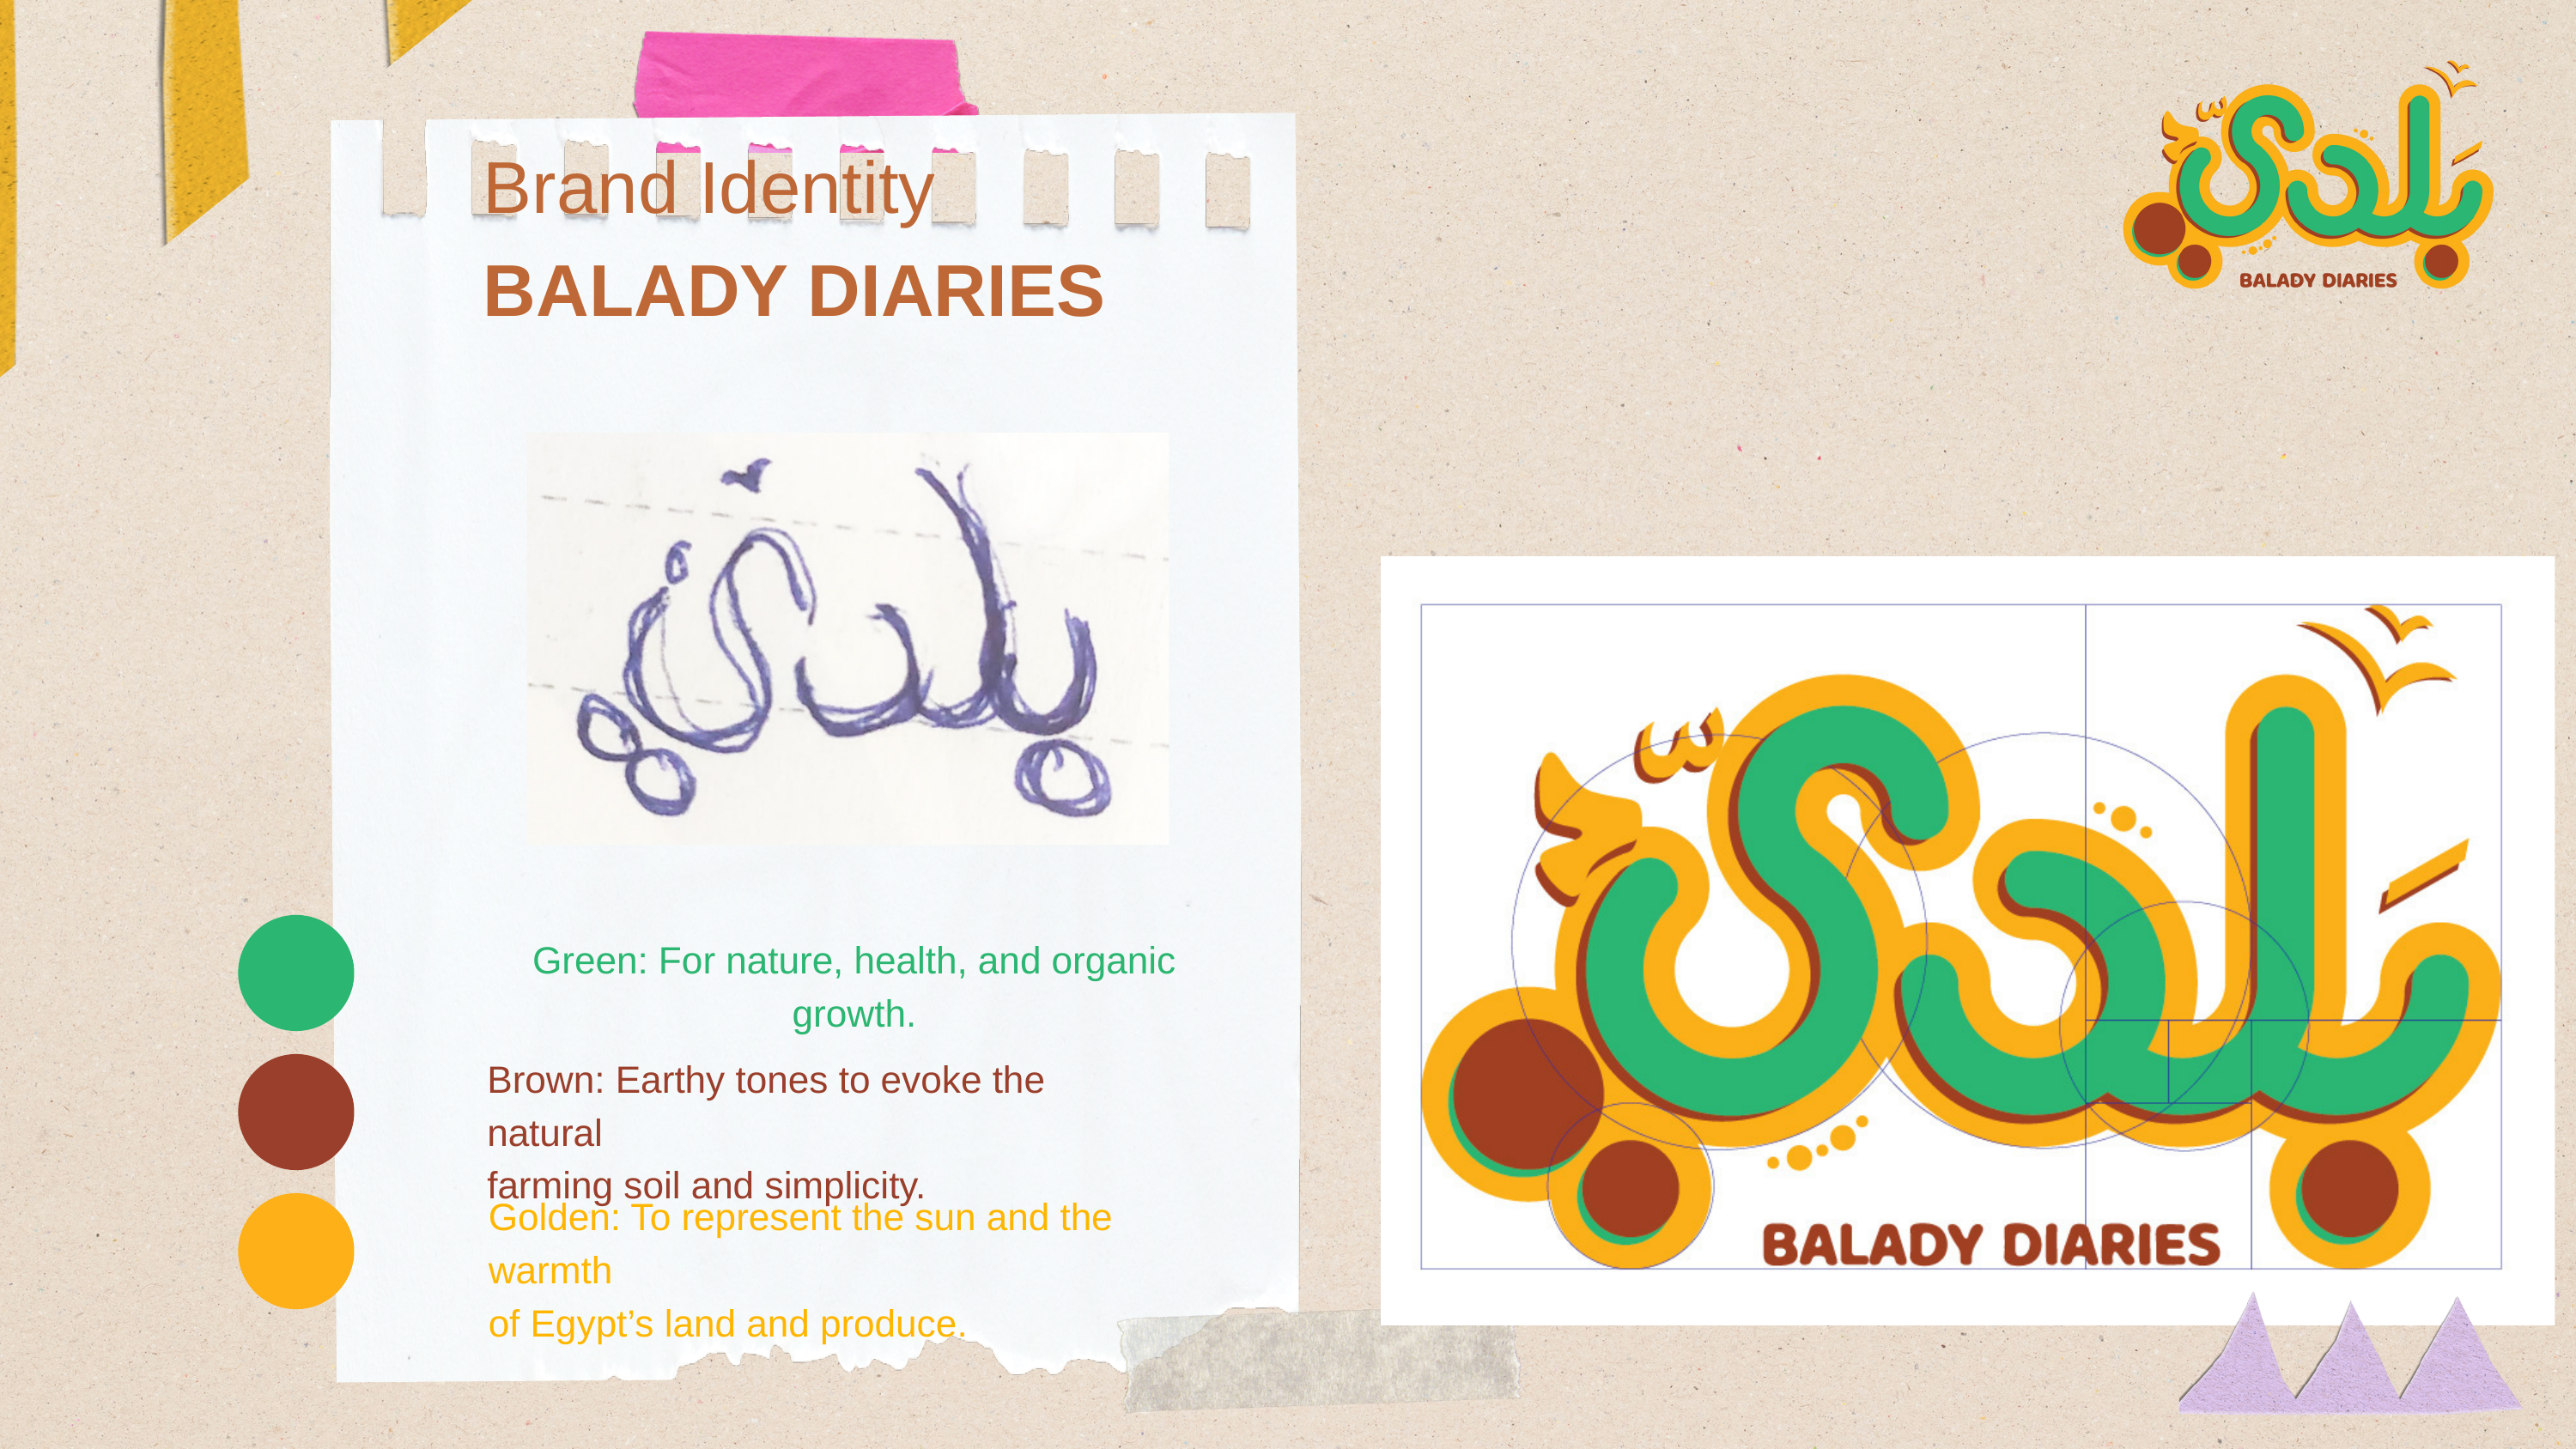

Brand Identity
BALADY DIARIES

Green: For nature, health, and organic growth.
Brown: Earthy tones to evoke the natural
farming soil and simplicity.

Golden: To represent the sun and the warmth
of Egypt’s land and produce.